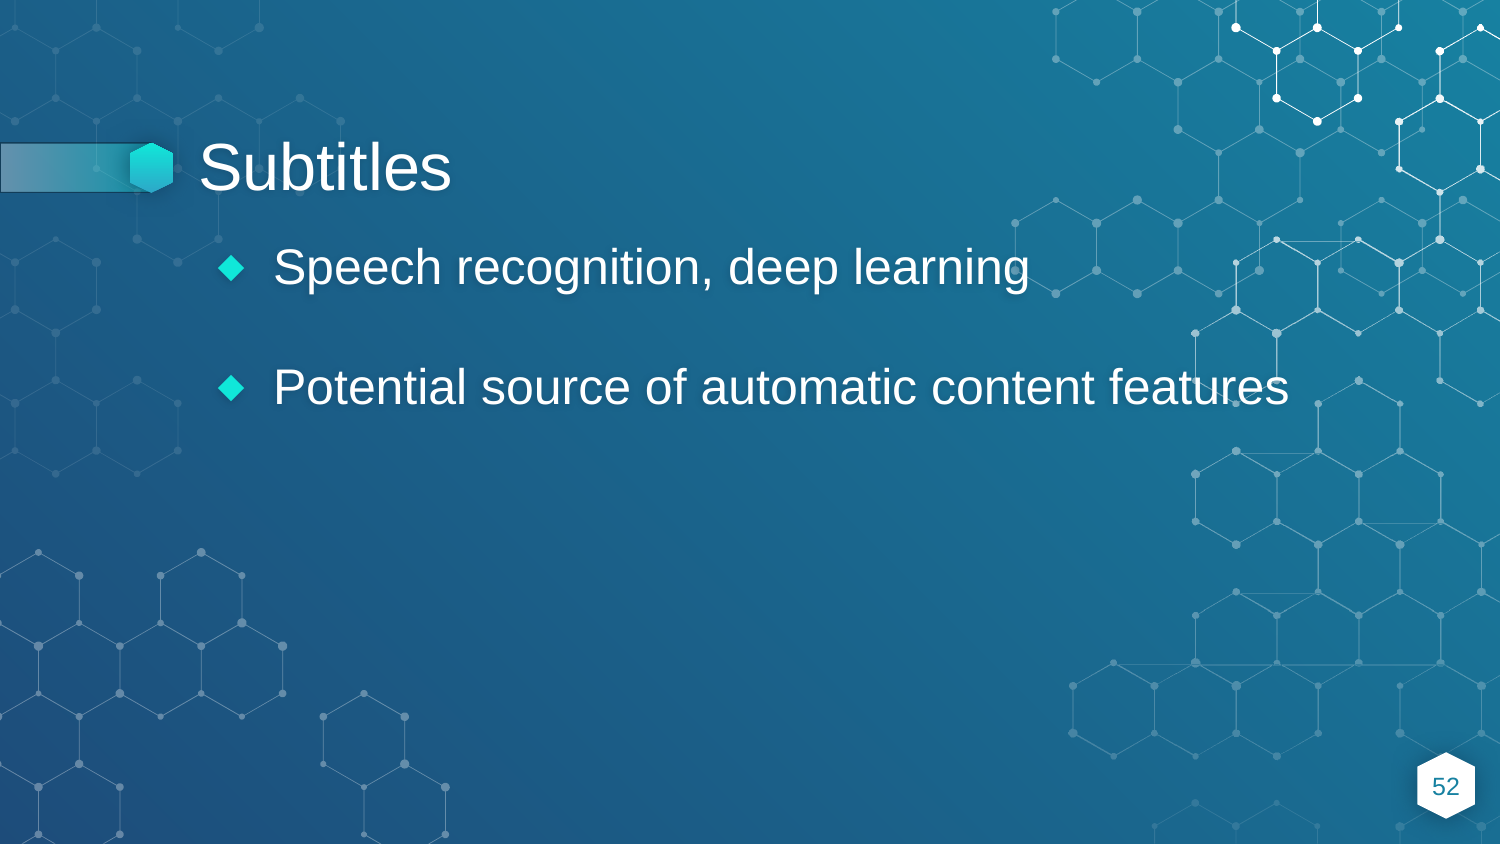

# Subtitles
Speech recognition, deep learning
Potential source of automatic content features
52